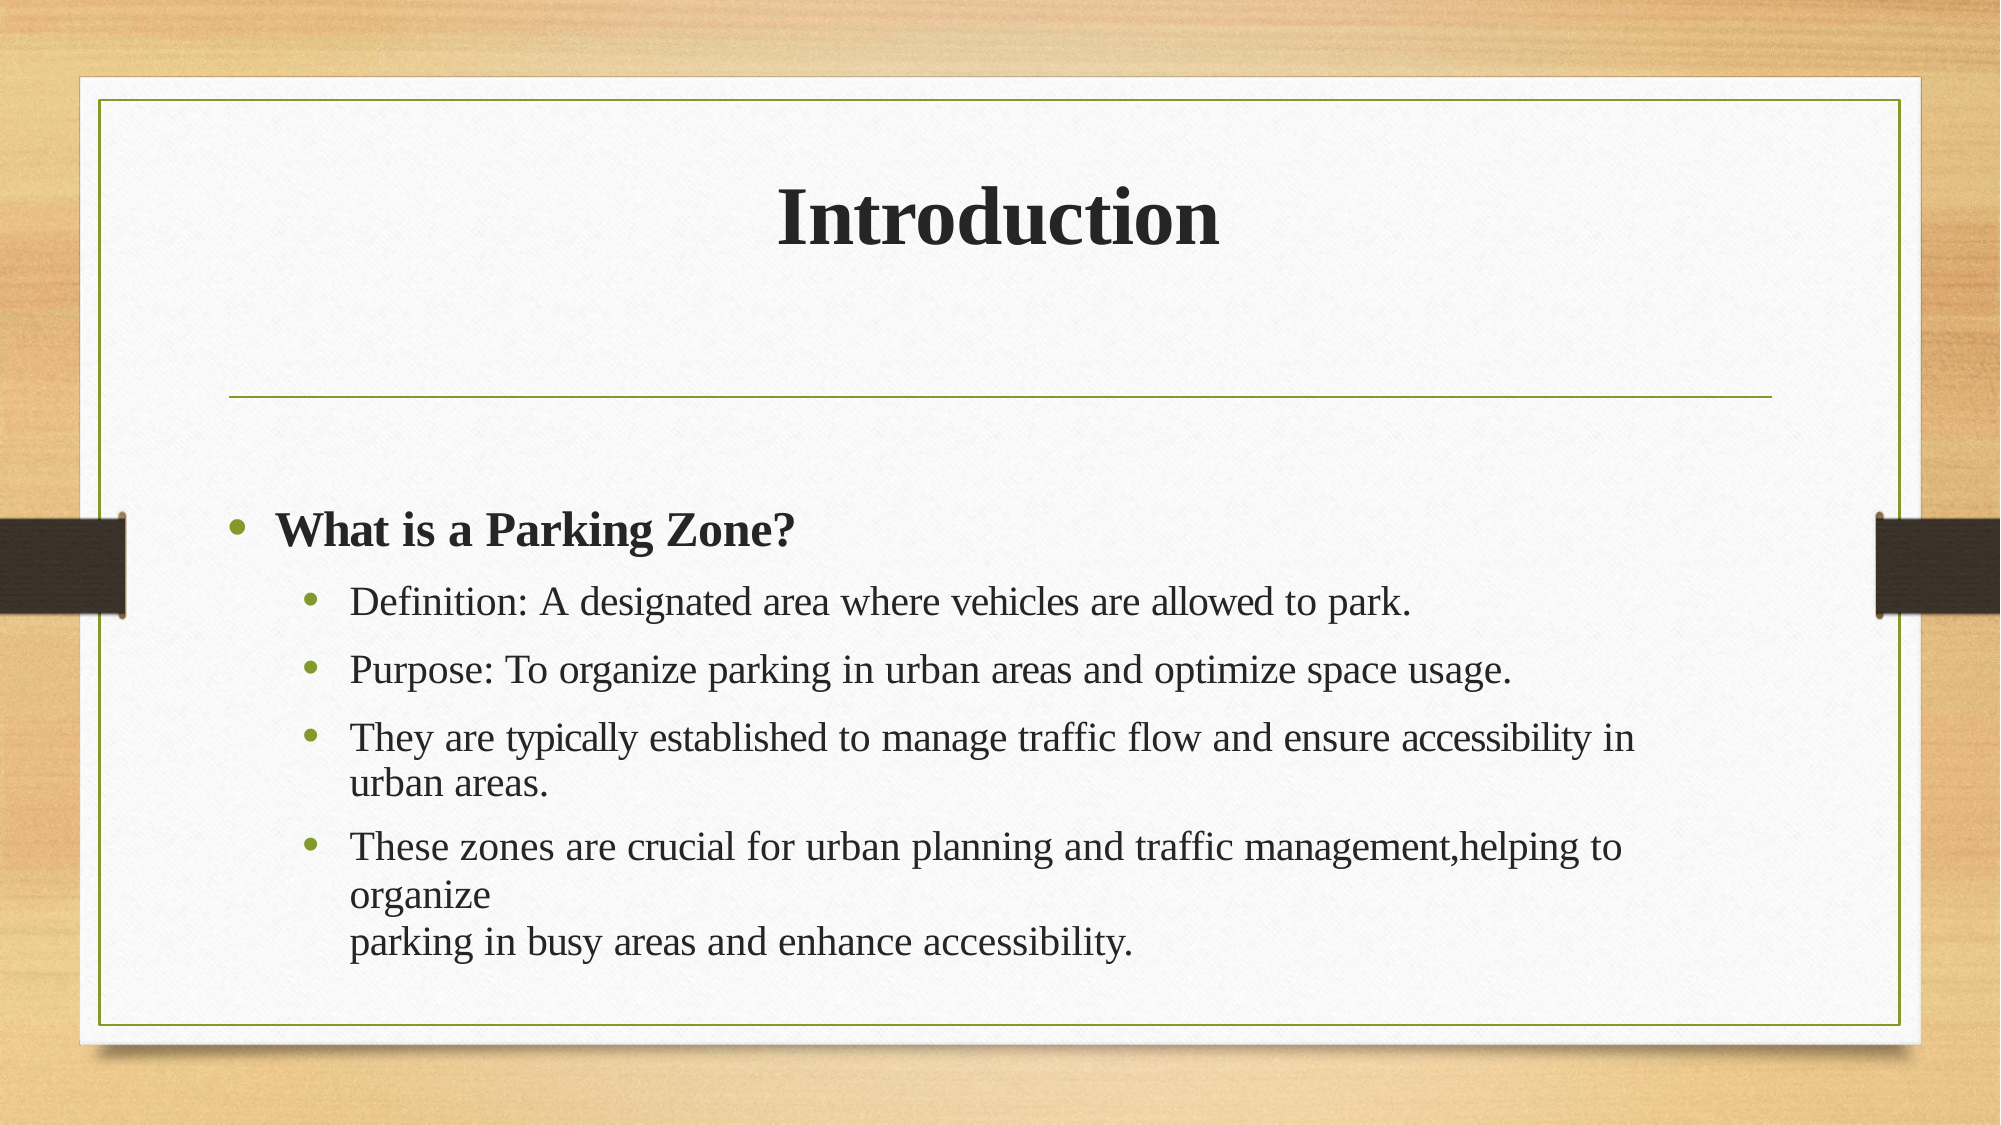

# Introduction
What is a Parking Zone?
Definition: A designated area where vehicles are allowed to park.
Purpose: To organize parking in urban areas and optimize space usage.
They are typically established to manage traffic flow and ensure accessibility in urban areas.
These zones are crucial for urban planning and traffic management,helping to organize
parking in busy areas and enhance accessibility.